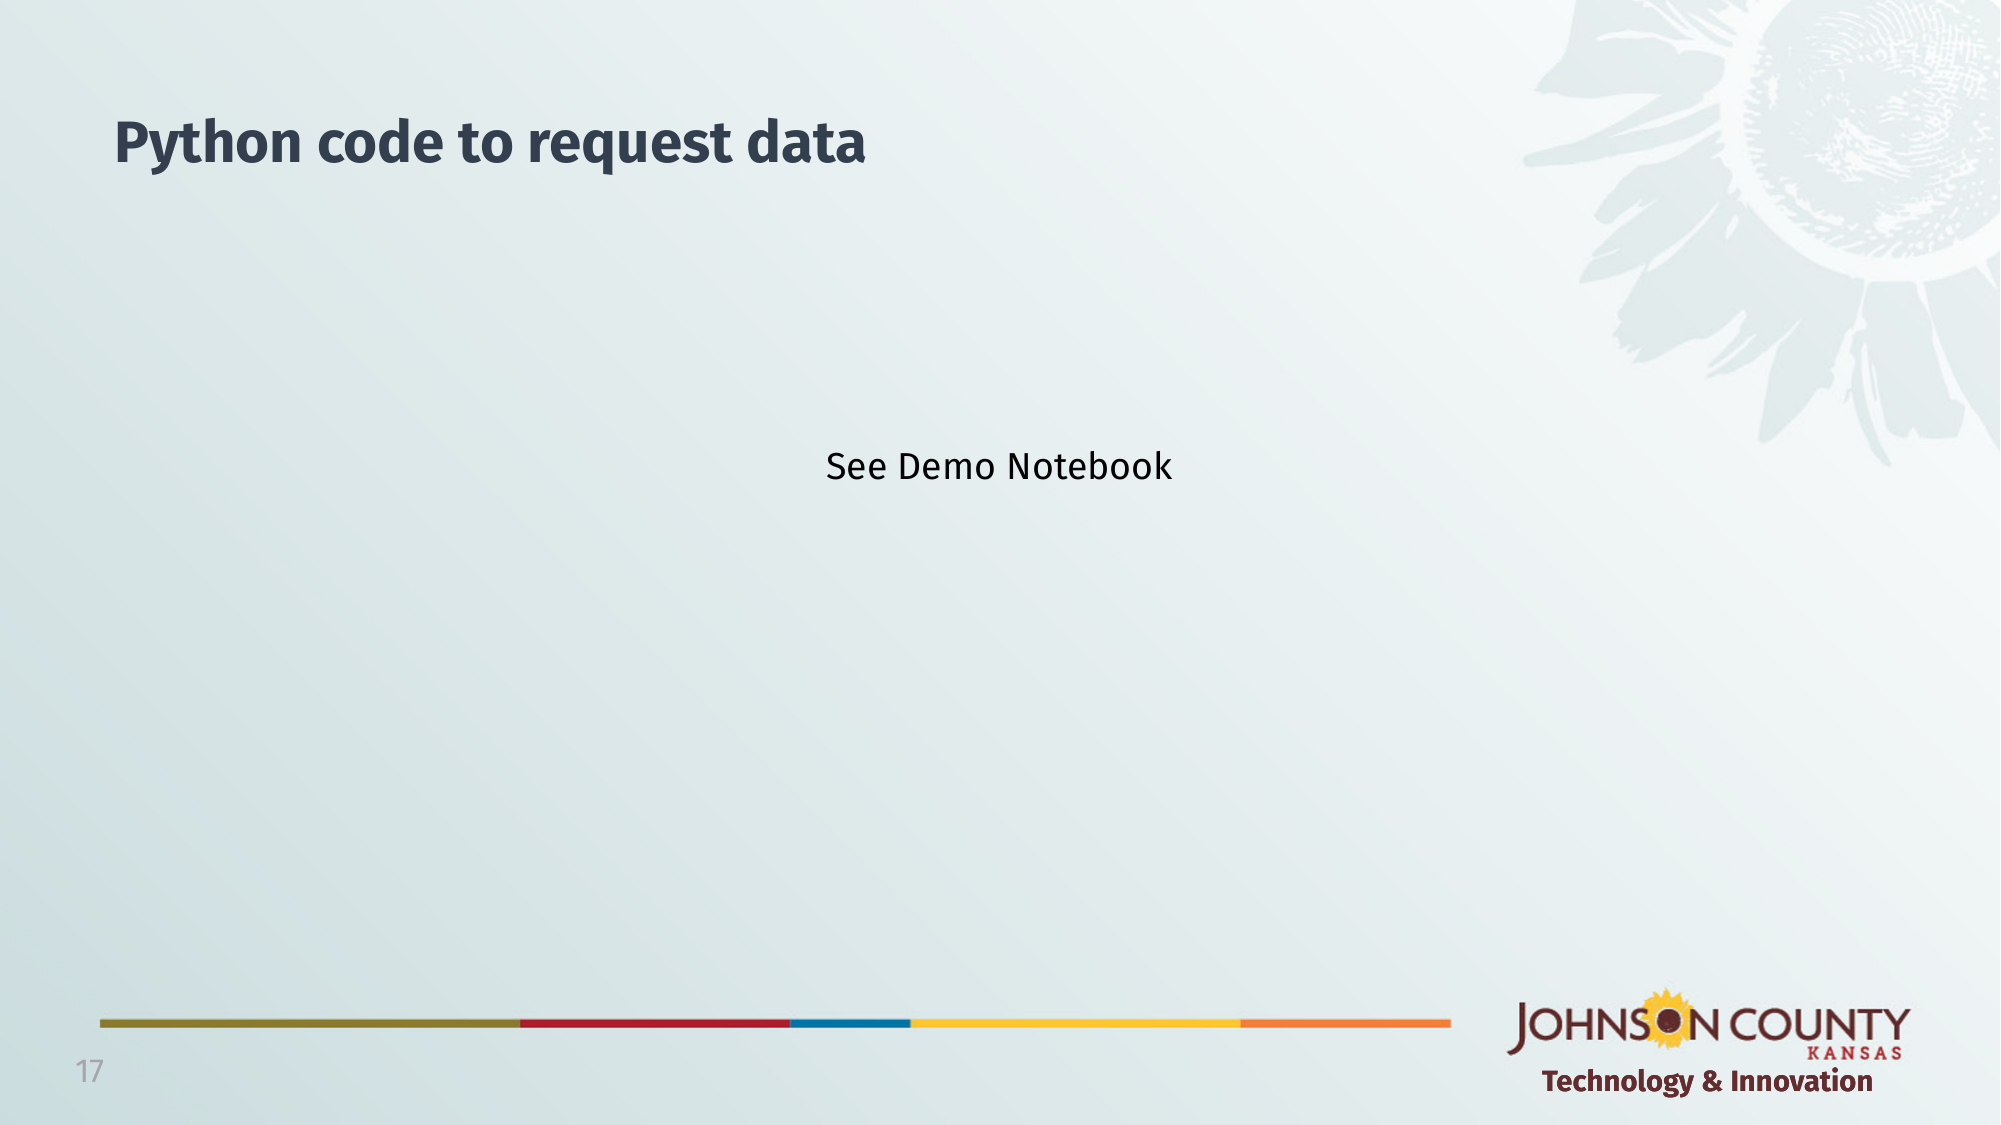

# Python code to request data
See Demo Notebook